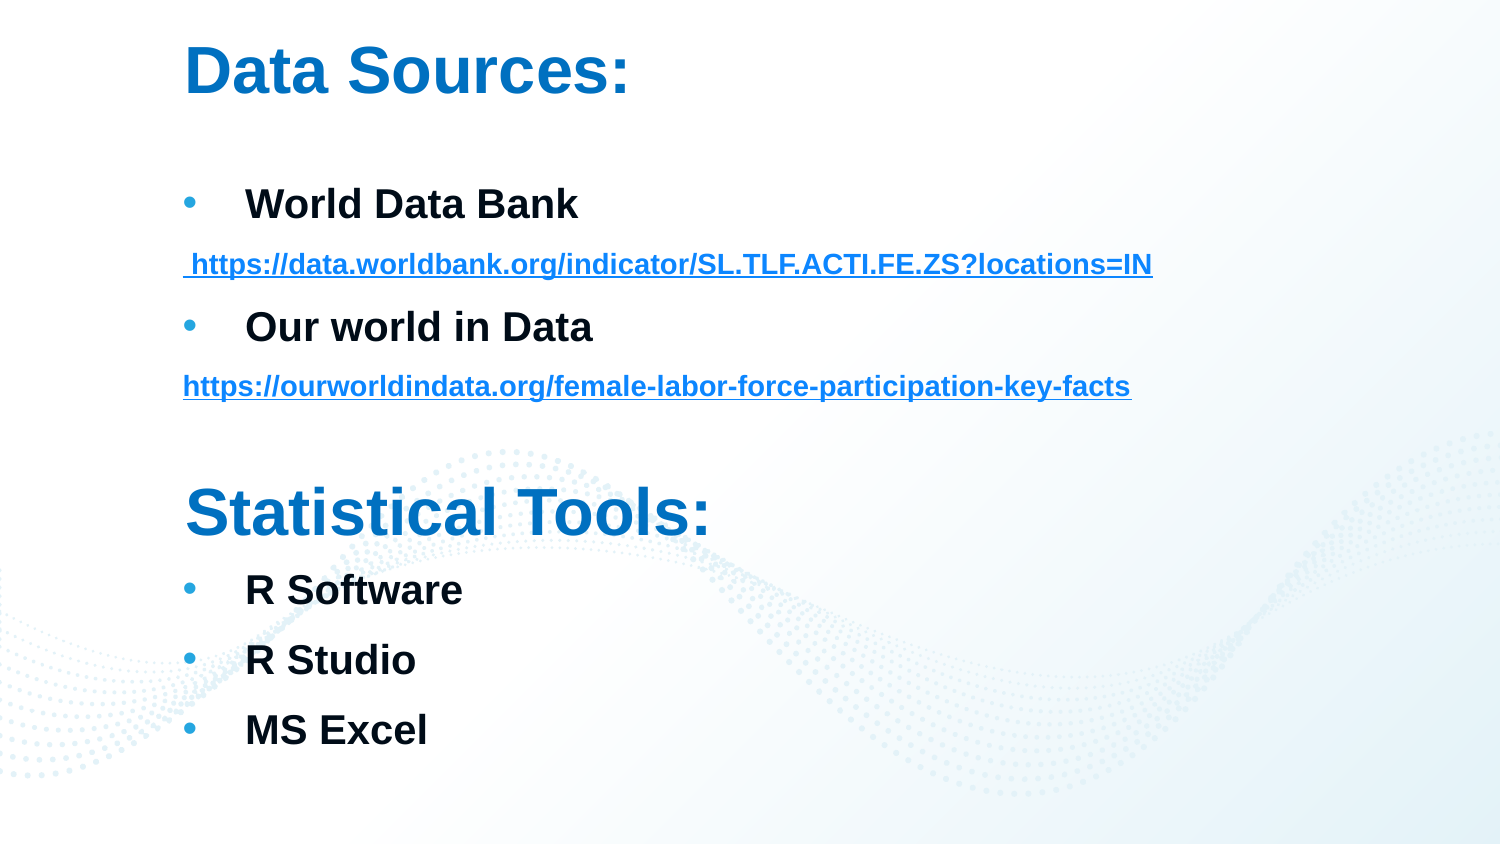

# Data Sources:
World Data Bank
 https://data.worldbank.org/indicator/SL.TLF.ACTI.FE.ZS?locations=IN
Our world in Data
https://ourworldindata.org/female-labor-force-participation-key-facts

R Software
R Studio
MS Excel

Statistical Tools: